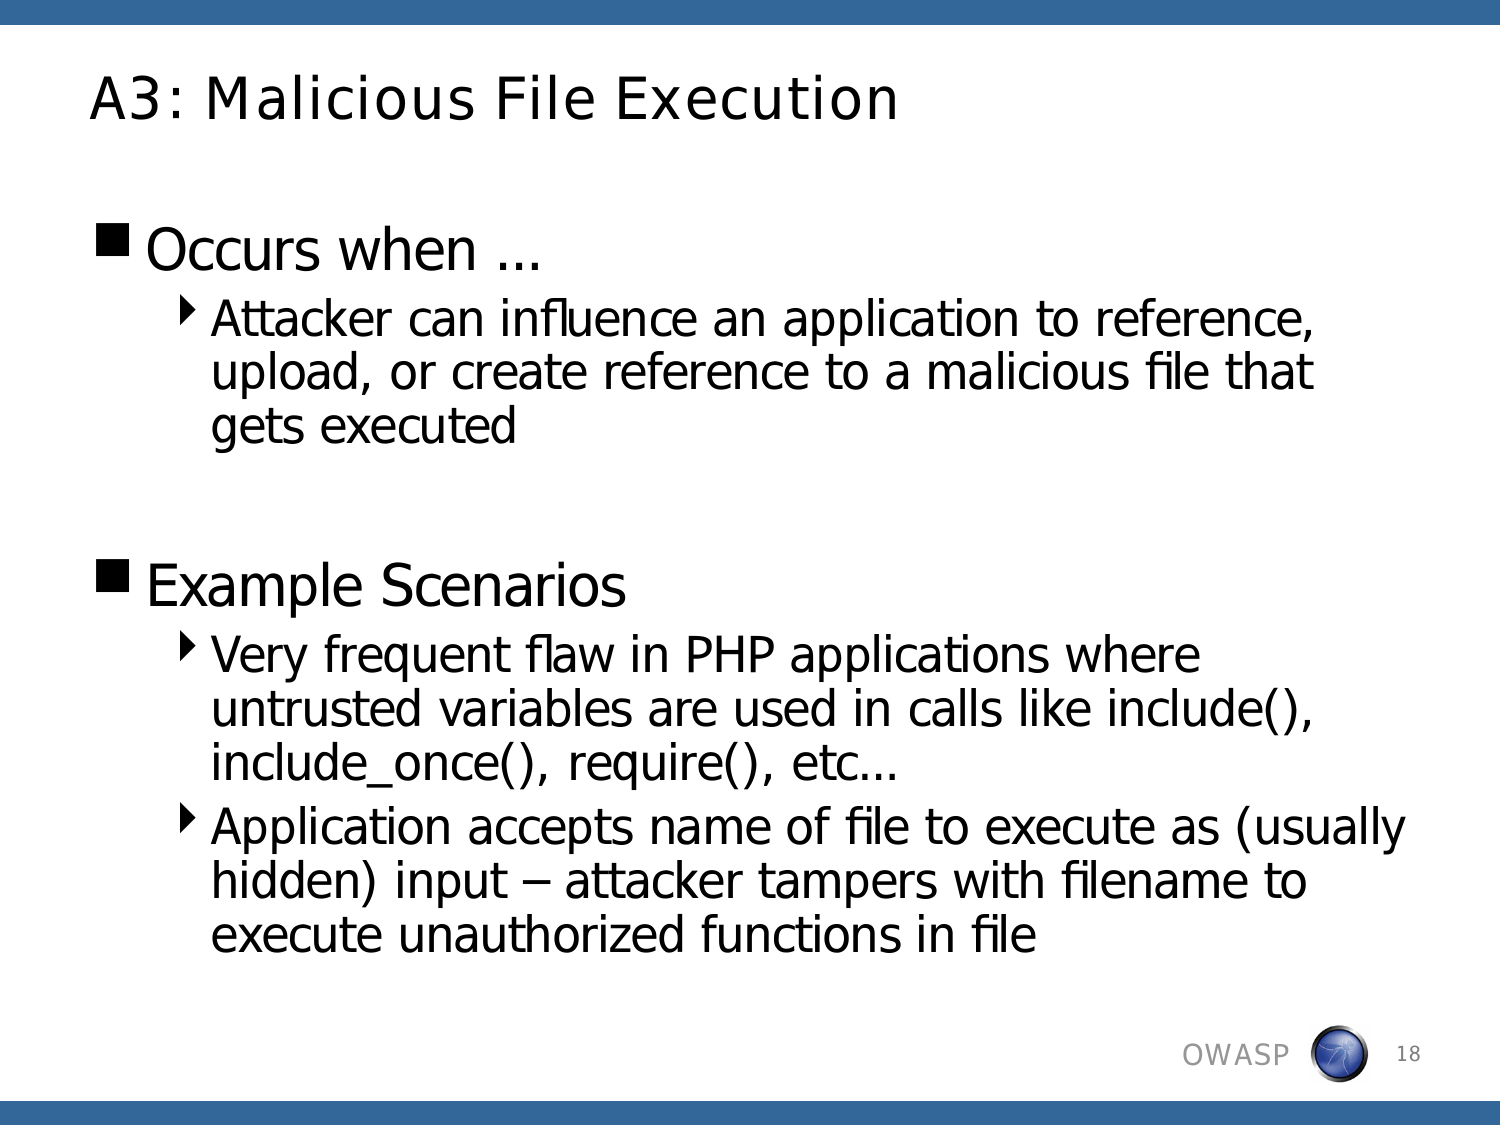

# A3: Malicious File Execution
Occurs when …
Attacker can influence an application to reference, upload, or create reference to a malicious file that gets executed

Example Scenarios
Very frequent flaw in PHP applications where untrusted variables are used in calls like include(), include_once(), require(), etc…
Application accepts name of file to execute as (usually hidden) input – attacker tampers with filename to execute unauthorized functions in file

18